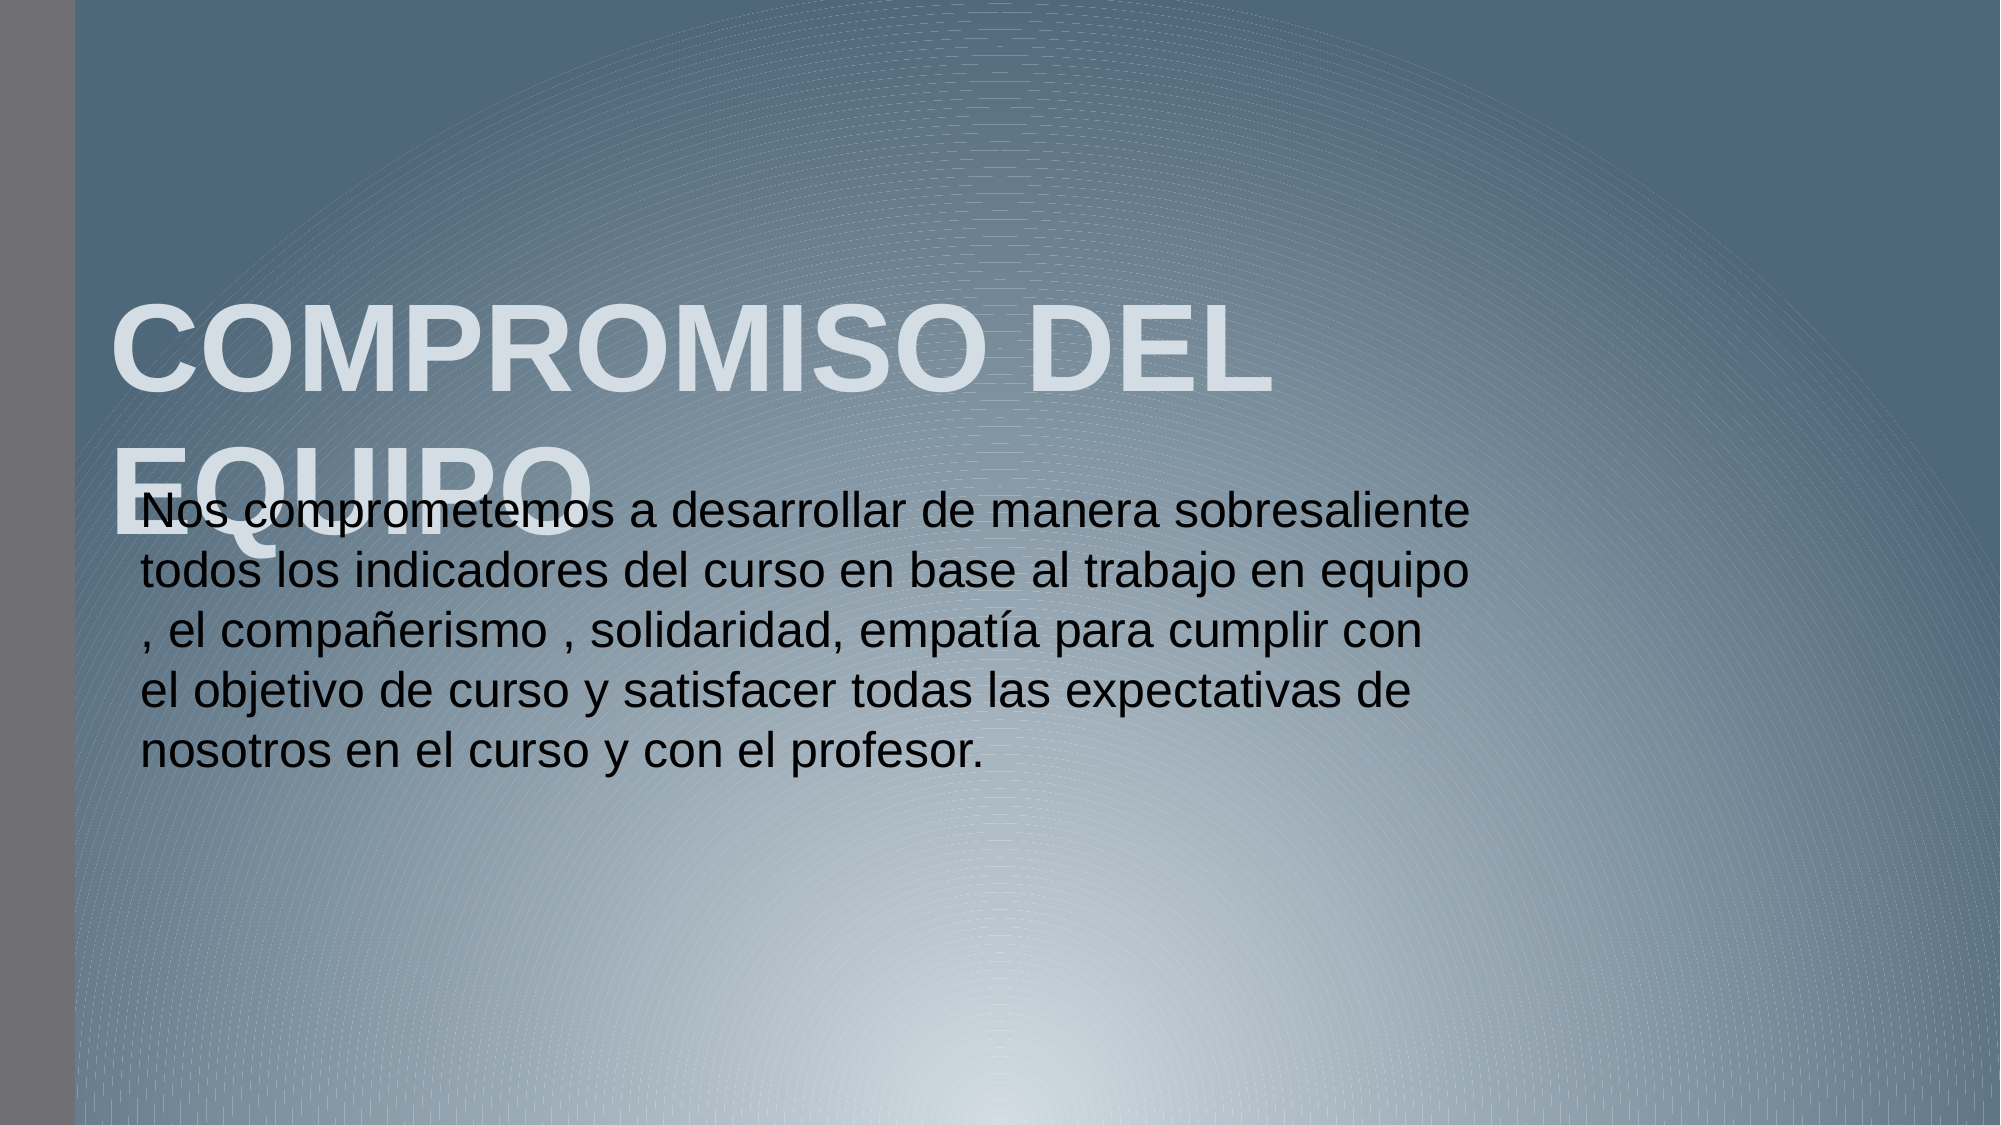

COMPROMISO DEL EQUIPO
Nos comprometemos a desarrollar de manera sobresaliente todos los indicadores del curso en base al trabajo en equipo , el compañerismo , solidaridad, empatía para cumplir con el objetivo de curso y satisfacer todas las expectativas de nosotros en el curso y con el profesor.